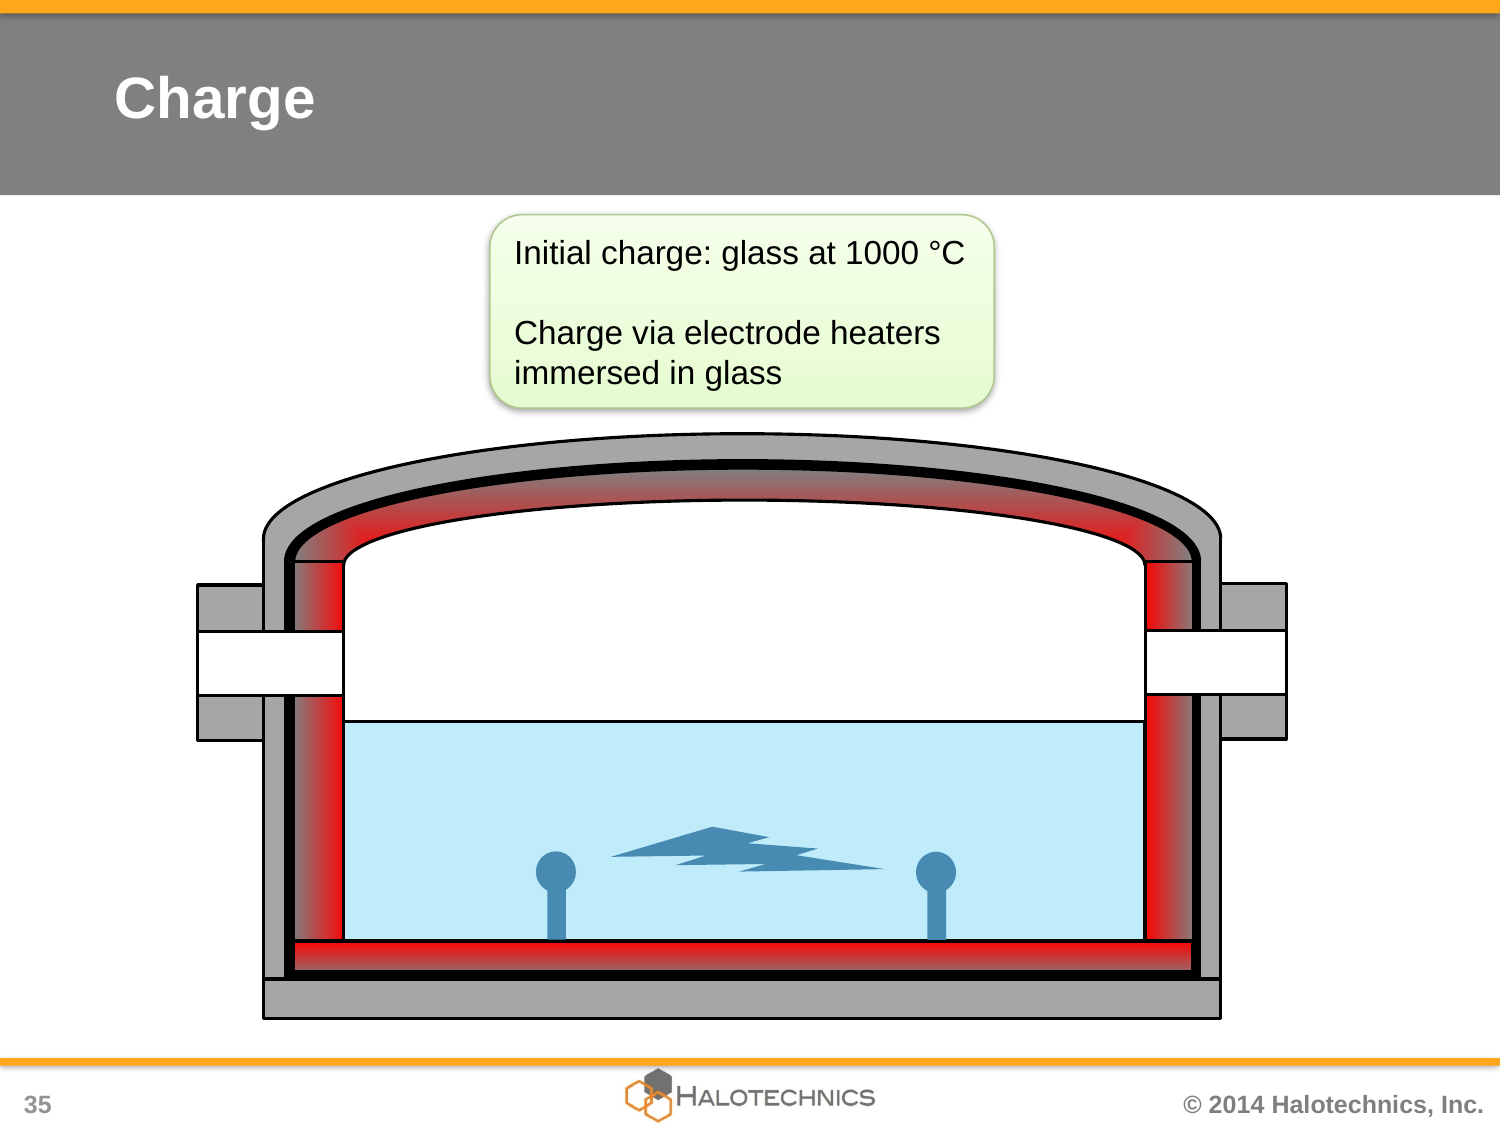

# Charge
Initial charge: glass at 1000 °C

Charge via electrode heaters immersed in glass